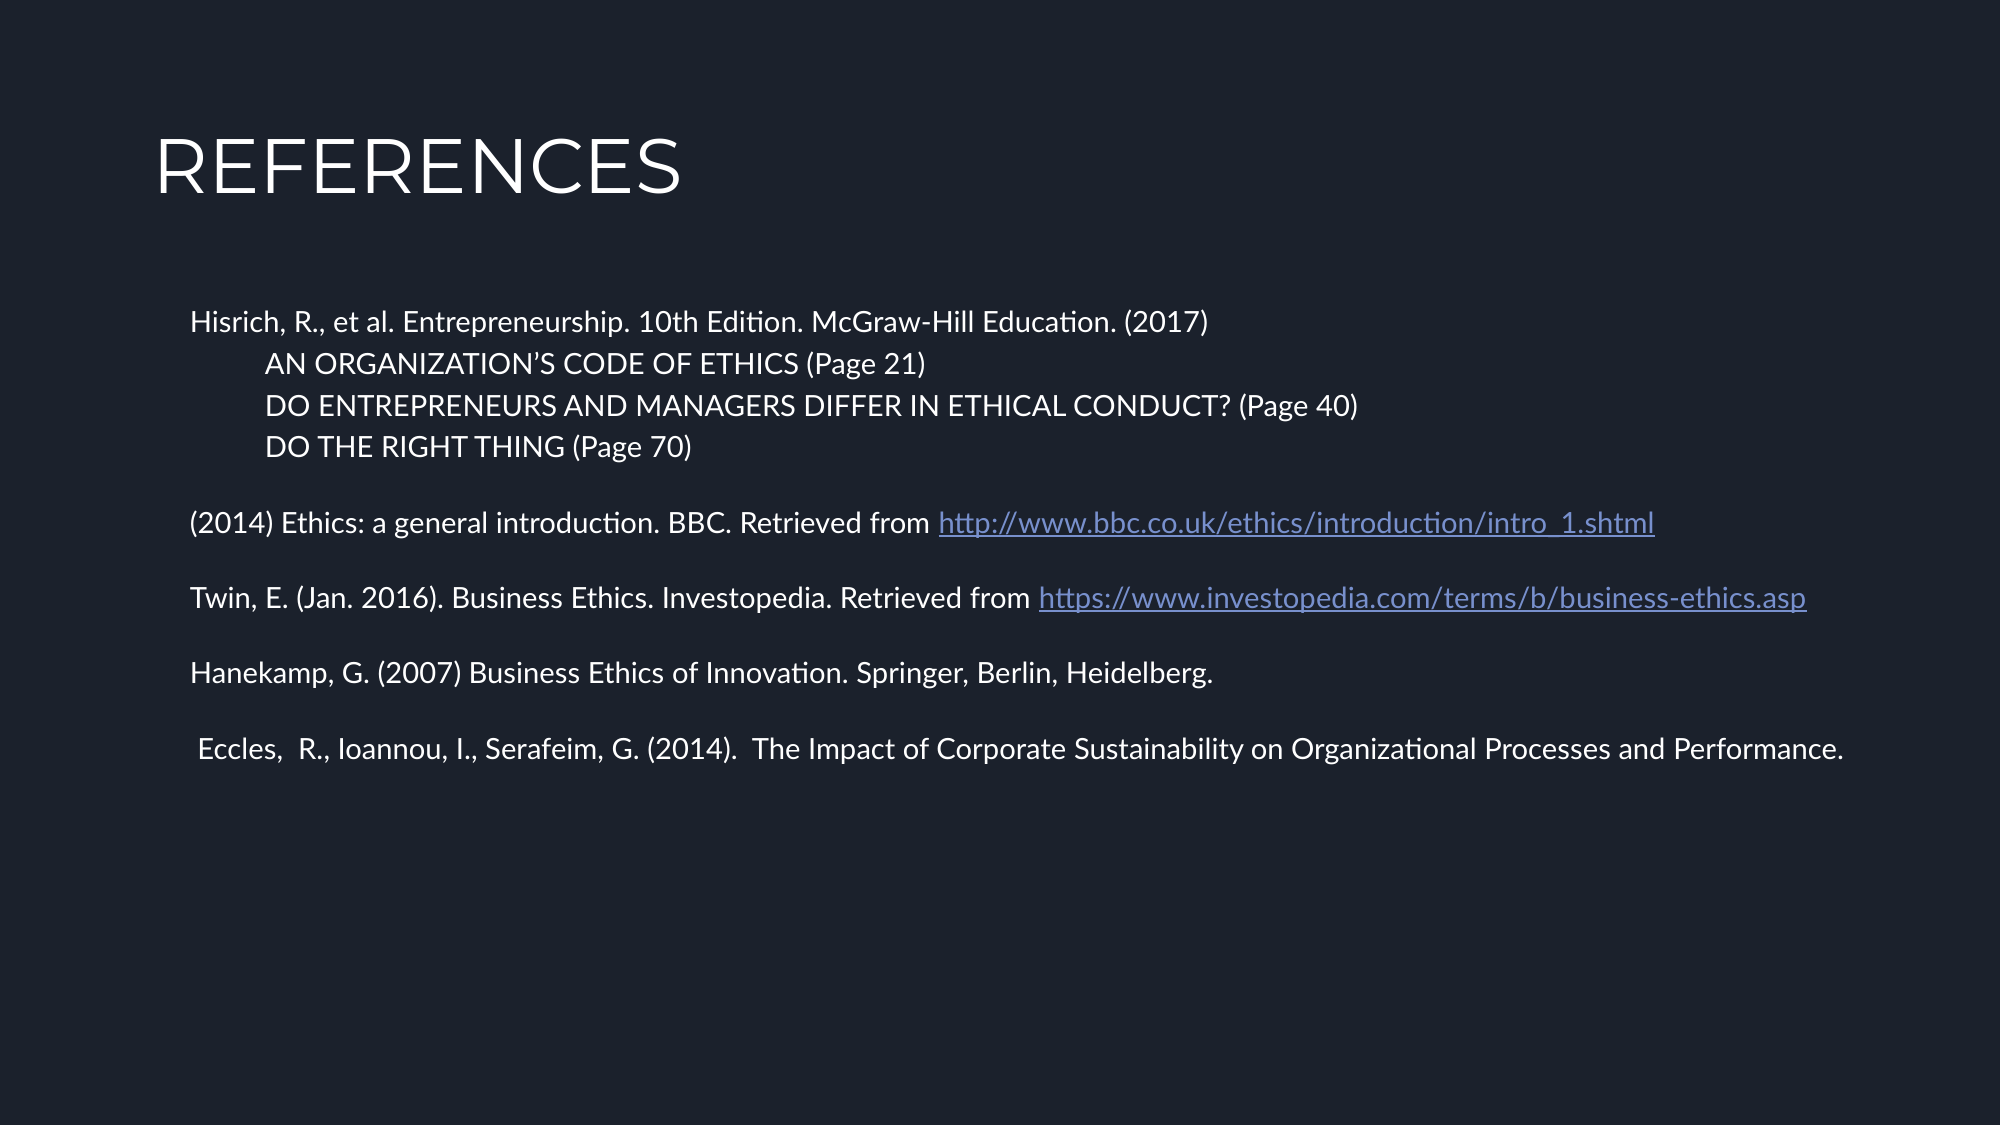

# REFERENCES
Hisrich, R., et al. Entrepreneurship. 10th Edition. McGraw-Hill Education. (2017)
AN ORGANIZATION’S CODE OF ETHICS (Page 21)
DO ENTREPRENEURS AND MANAGERS DIFFER IN ETHICAL CONDUCT? (Page 40)
DO THE RIGHT THING (Page 70)
(2014) Ethics: a general introduction. BBC. Retrieved from http://www.bbc.co.uk/ethics/introduction/intro_1.shtml
Twin, E. (Jan. 2016). Business Ethics. Investopedia. Retrieved from https://www.investopedia.com/terms/b/business-ethics.asp
Hanekamp, G. (2007) Business Ethics of Innovation. Springer, Berlin, Heidelberg.
 Eccles,  R., Ioannou, I., Serafeim, G. (2014).  The Impact of Corporate Sustainability on Organizational Processes and Performance.